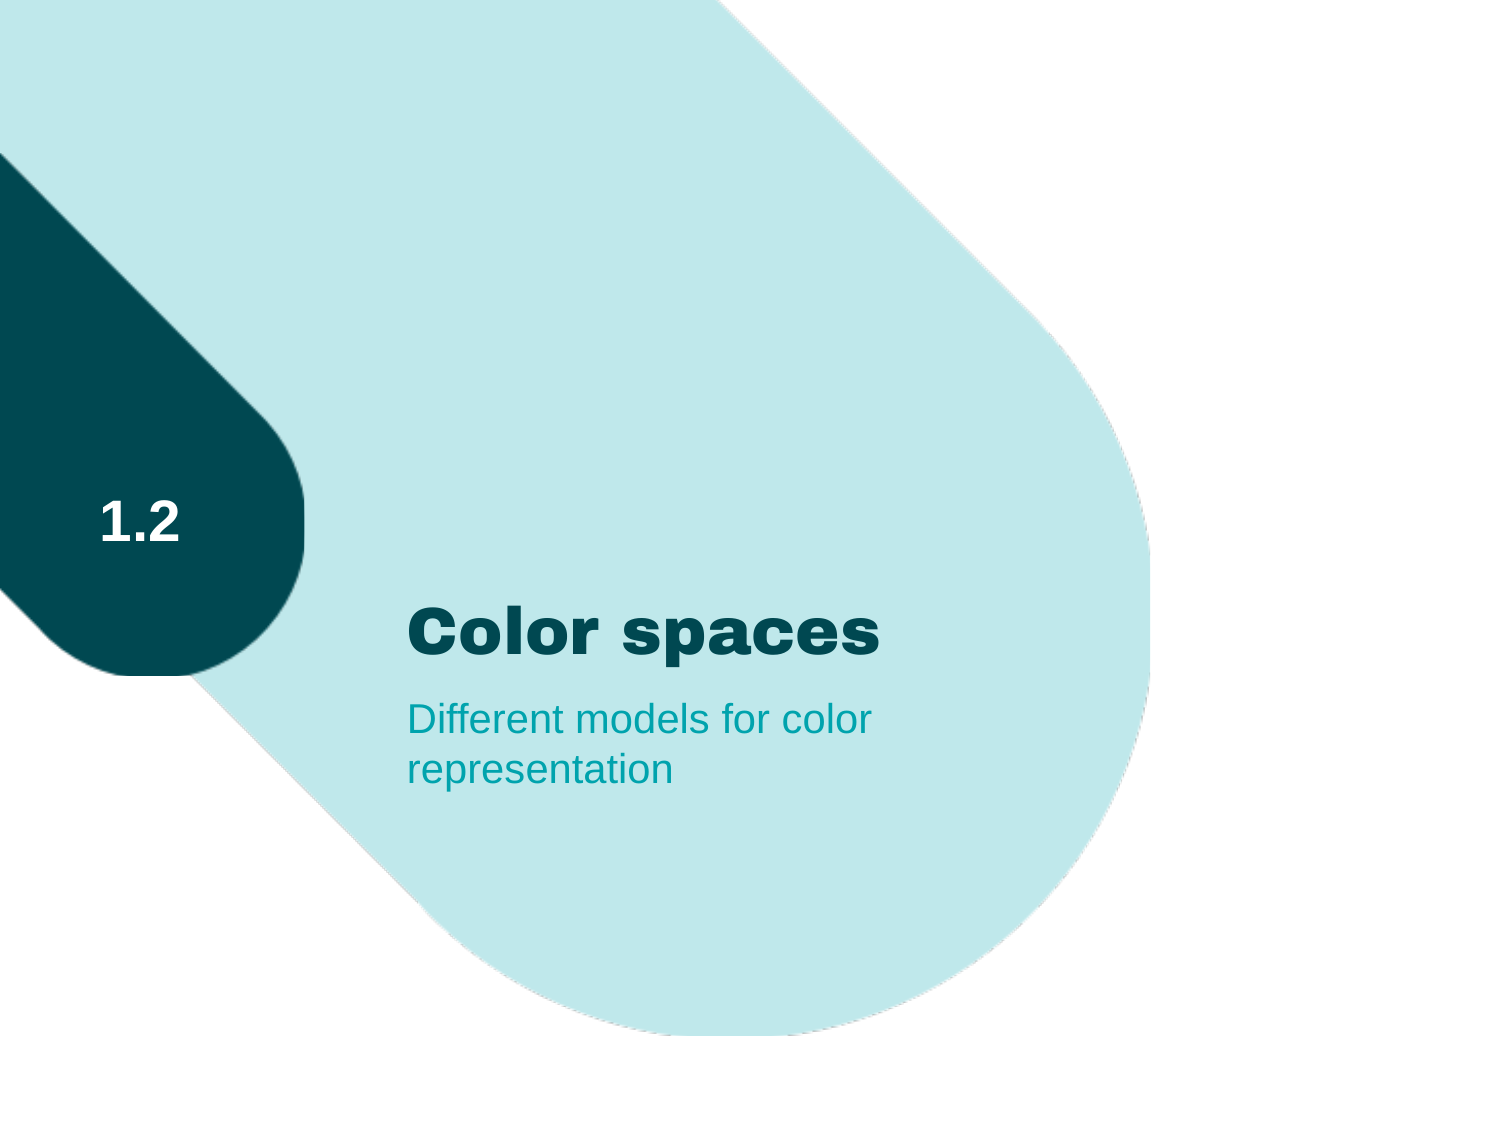

# Color spaces
1.2
Different models for color representation